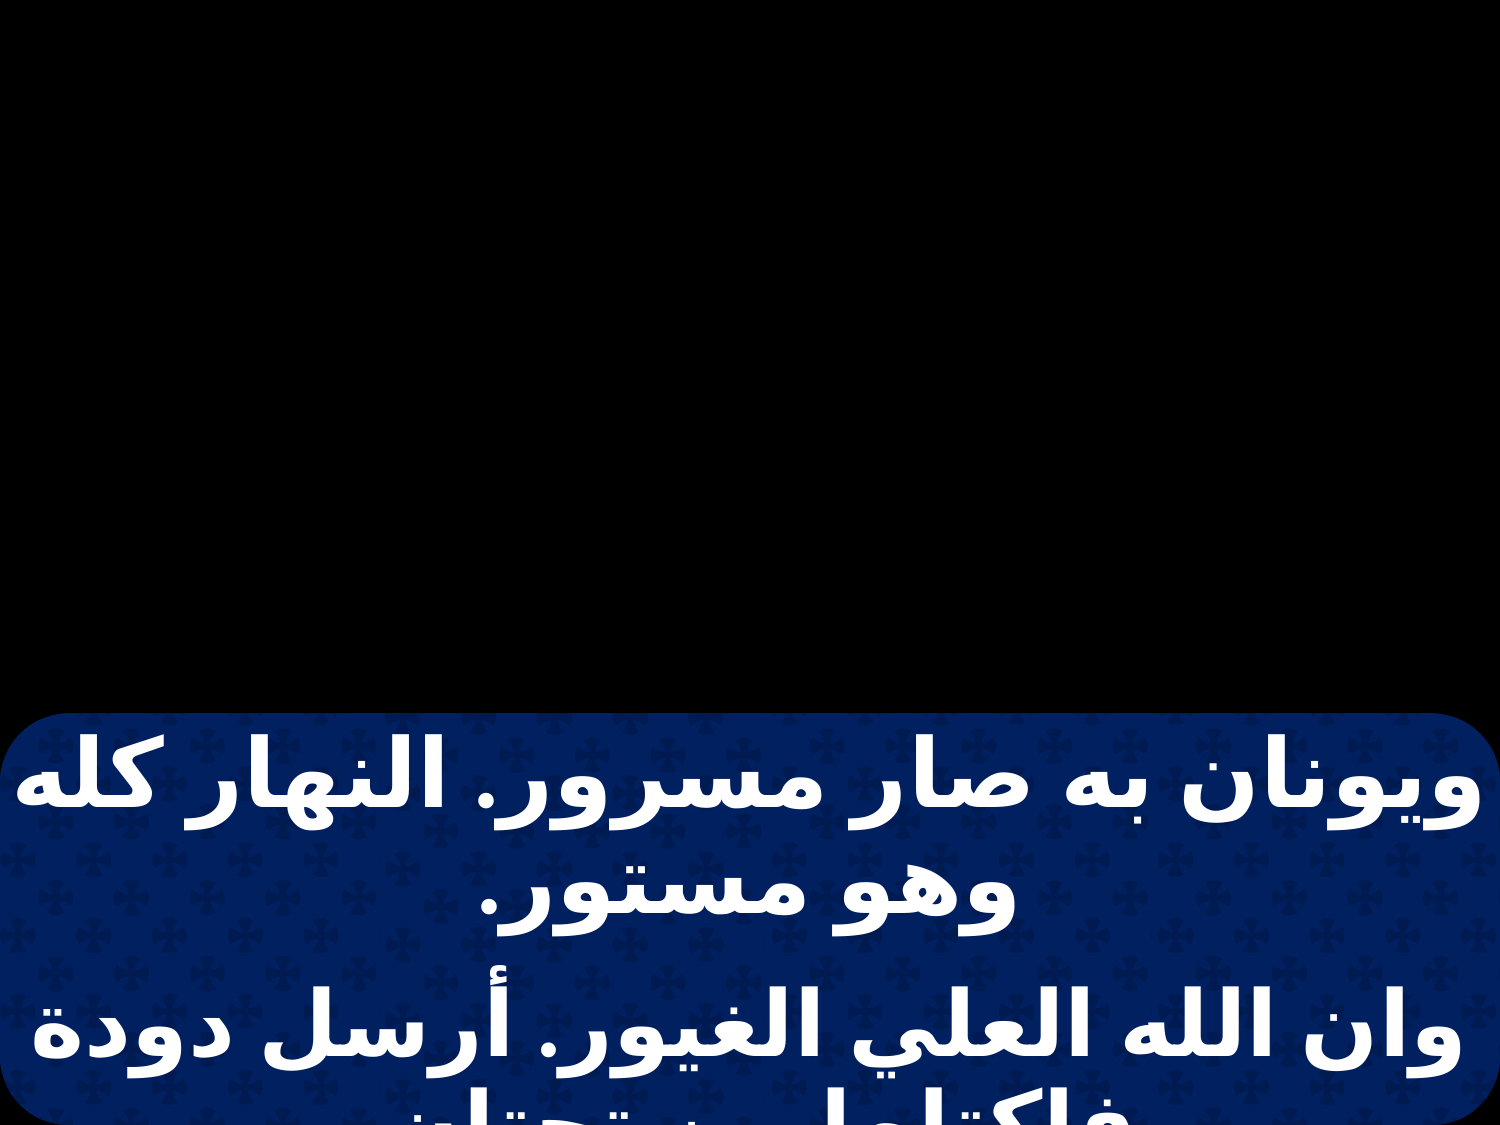

| ويونان به صار مسرور. النهار كله وهو مستور. |
| --- |
|  |
| وان الله العلي الغيور. أرسل دودة فاكتلها من تحتان. |